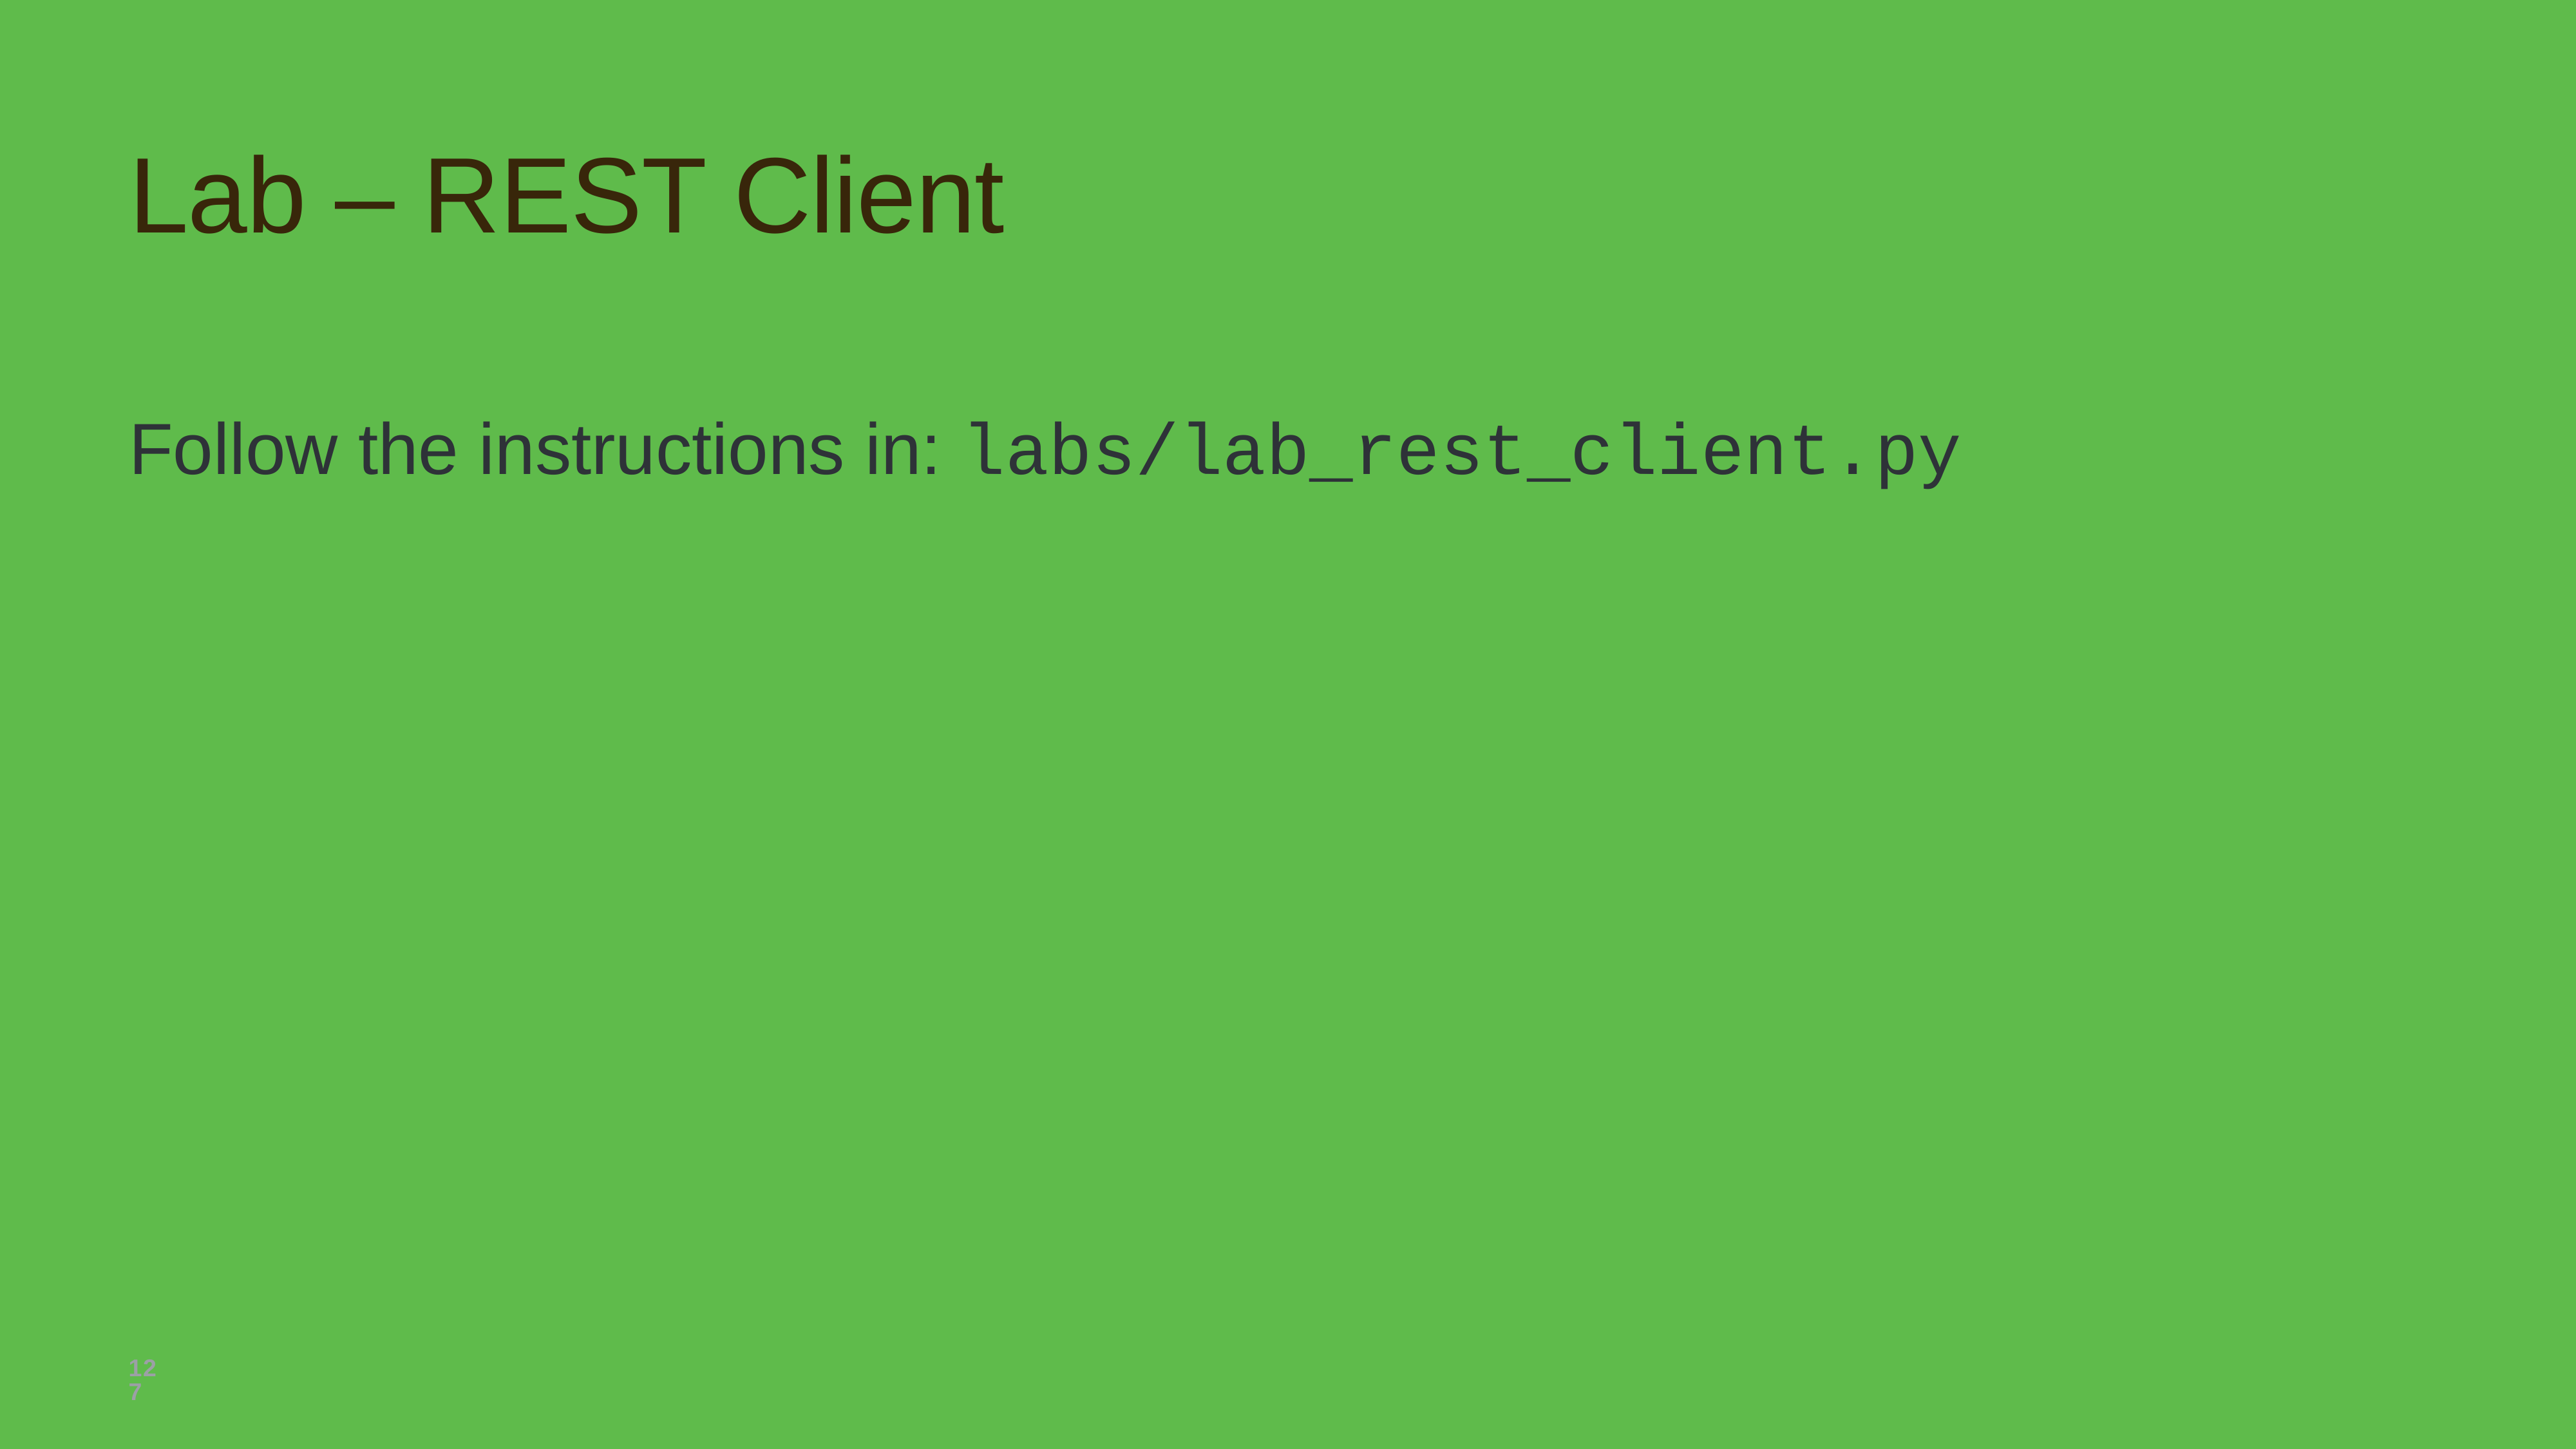

# Lab – REST Client

Follow the instructions in: labs/lab_rest_client.py

127